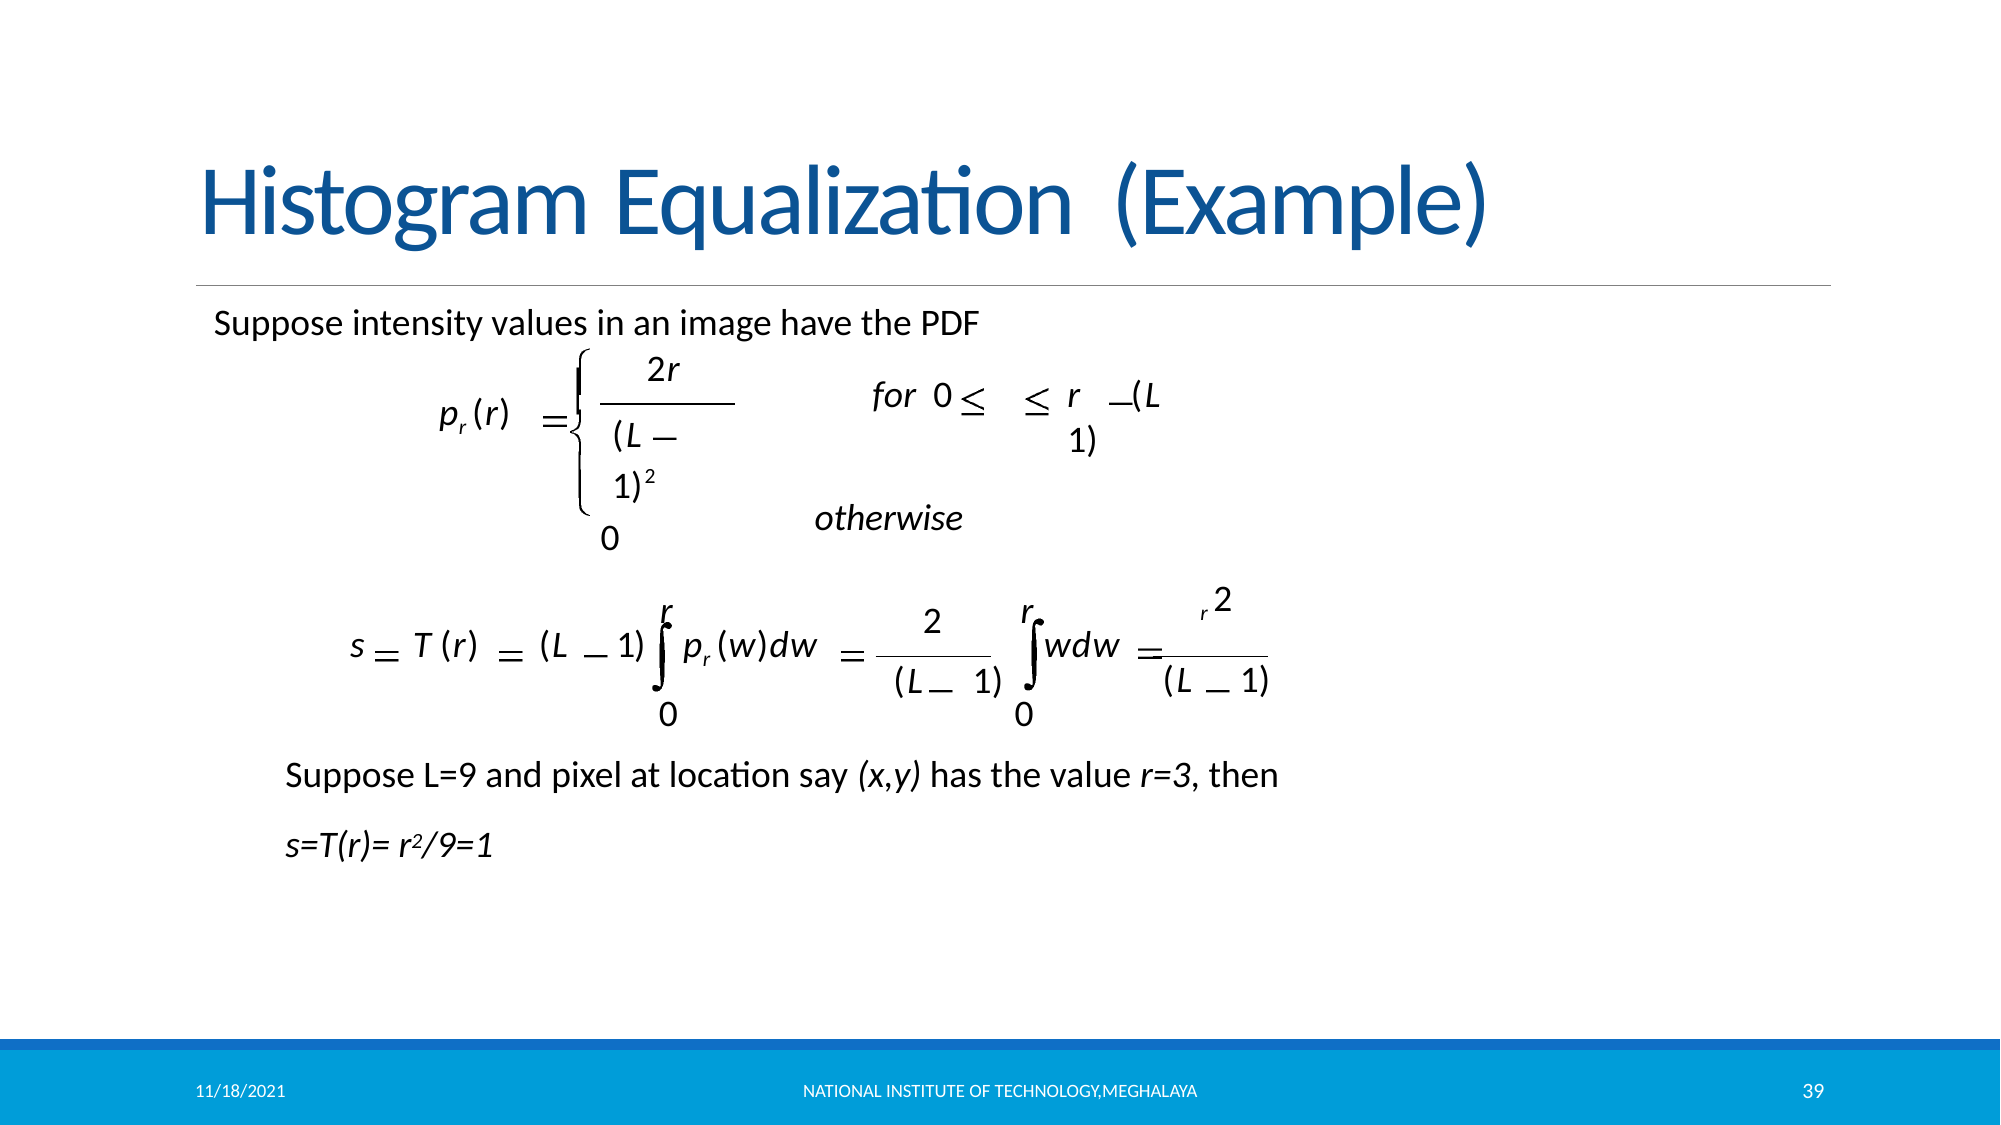

# Histogram Equalization  (Example)
Suppose intensity values in an image have the PDF
2r

for  0	r	(L	1)
otherwise
pr (r)

(L	1)2
0
r 2
(L	1)

s	T (r)	(L	1)	pr (w)dw
wdw

(L	1)
r
r
0	0

2

Suppose L=9 and pixel at location say (x,y) has the value r=3, then
s=T(r)= r2/9=1
11/18/2021
National Institute of Technology,Meghalaya
39